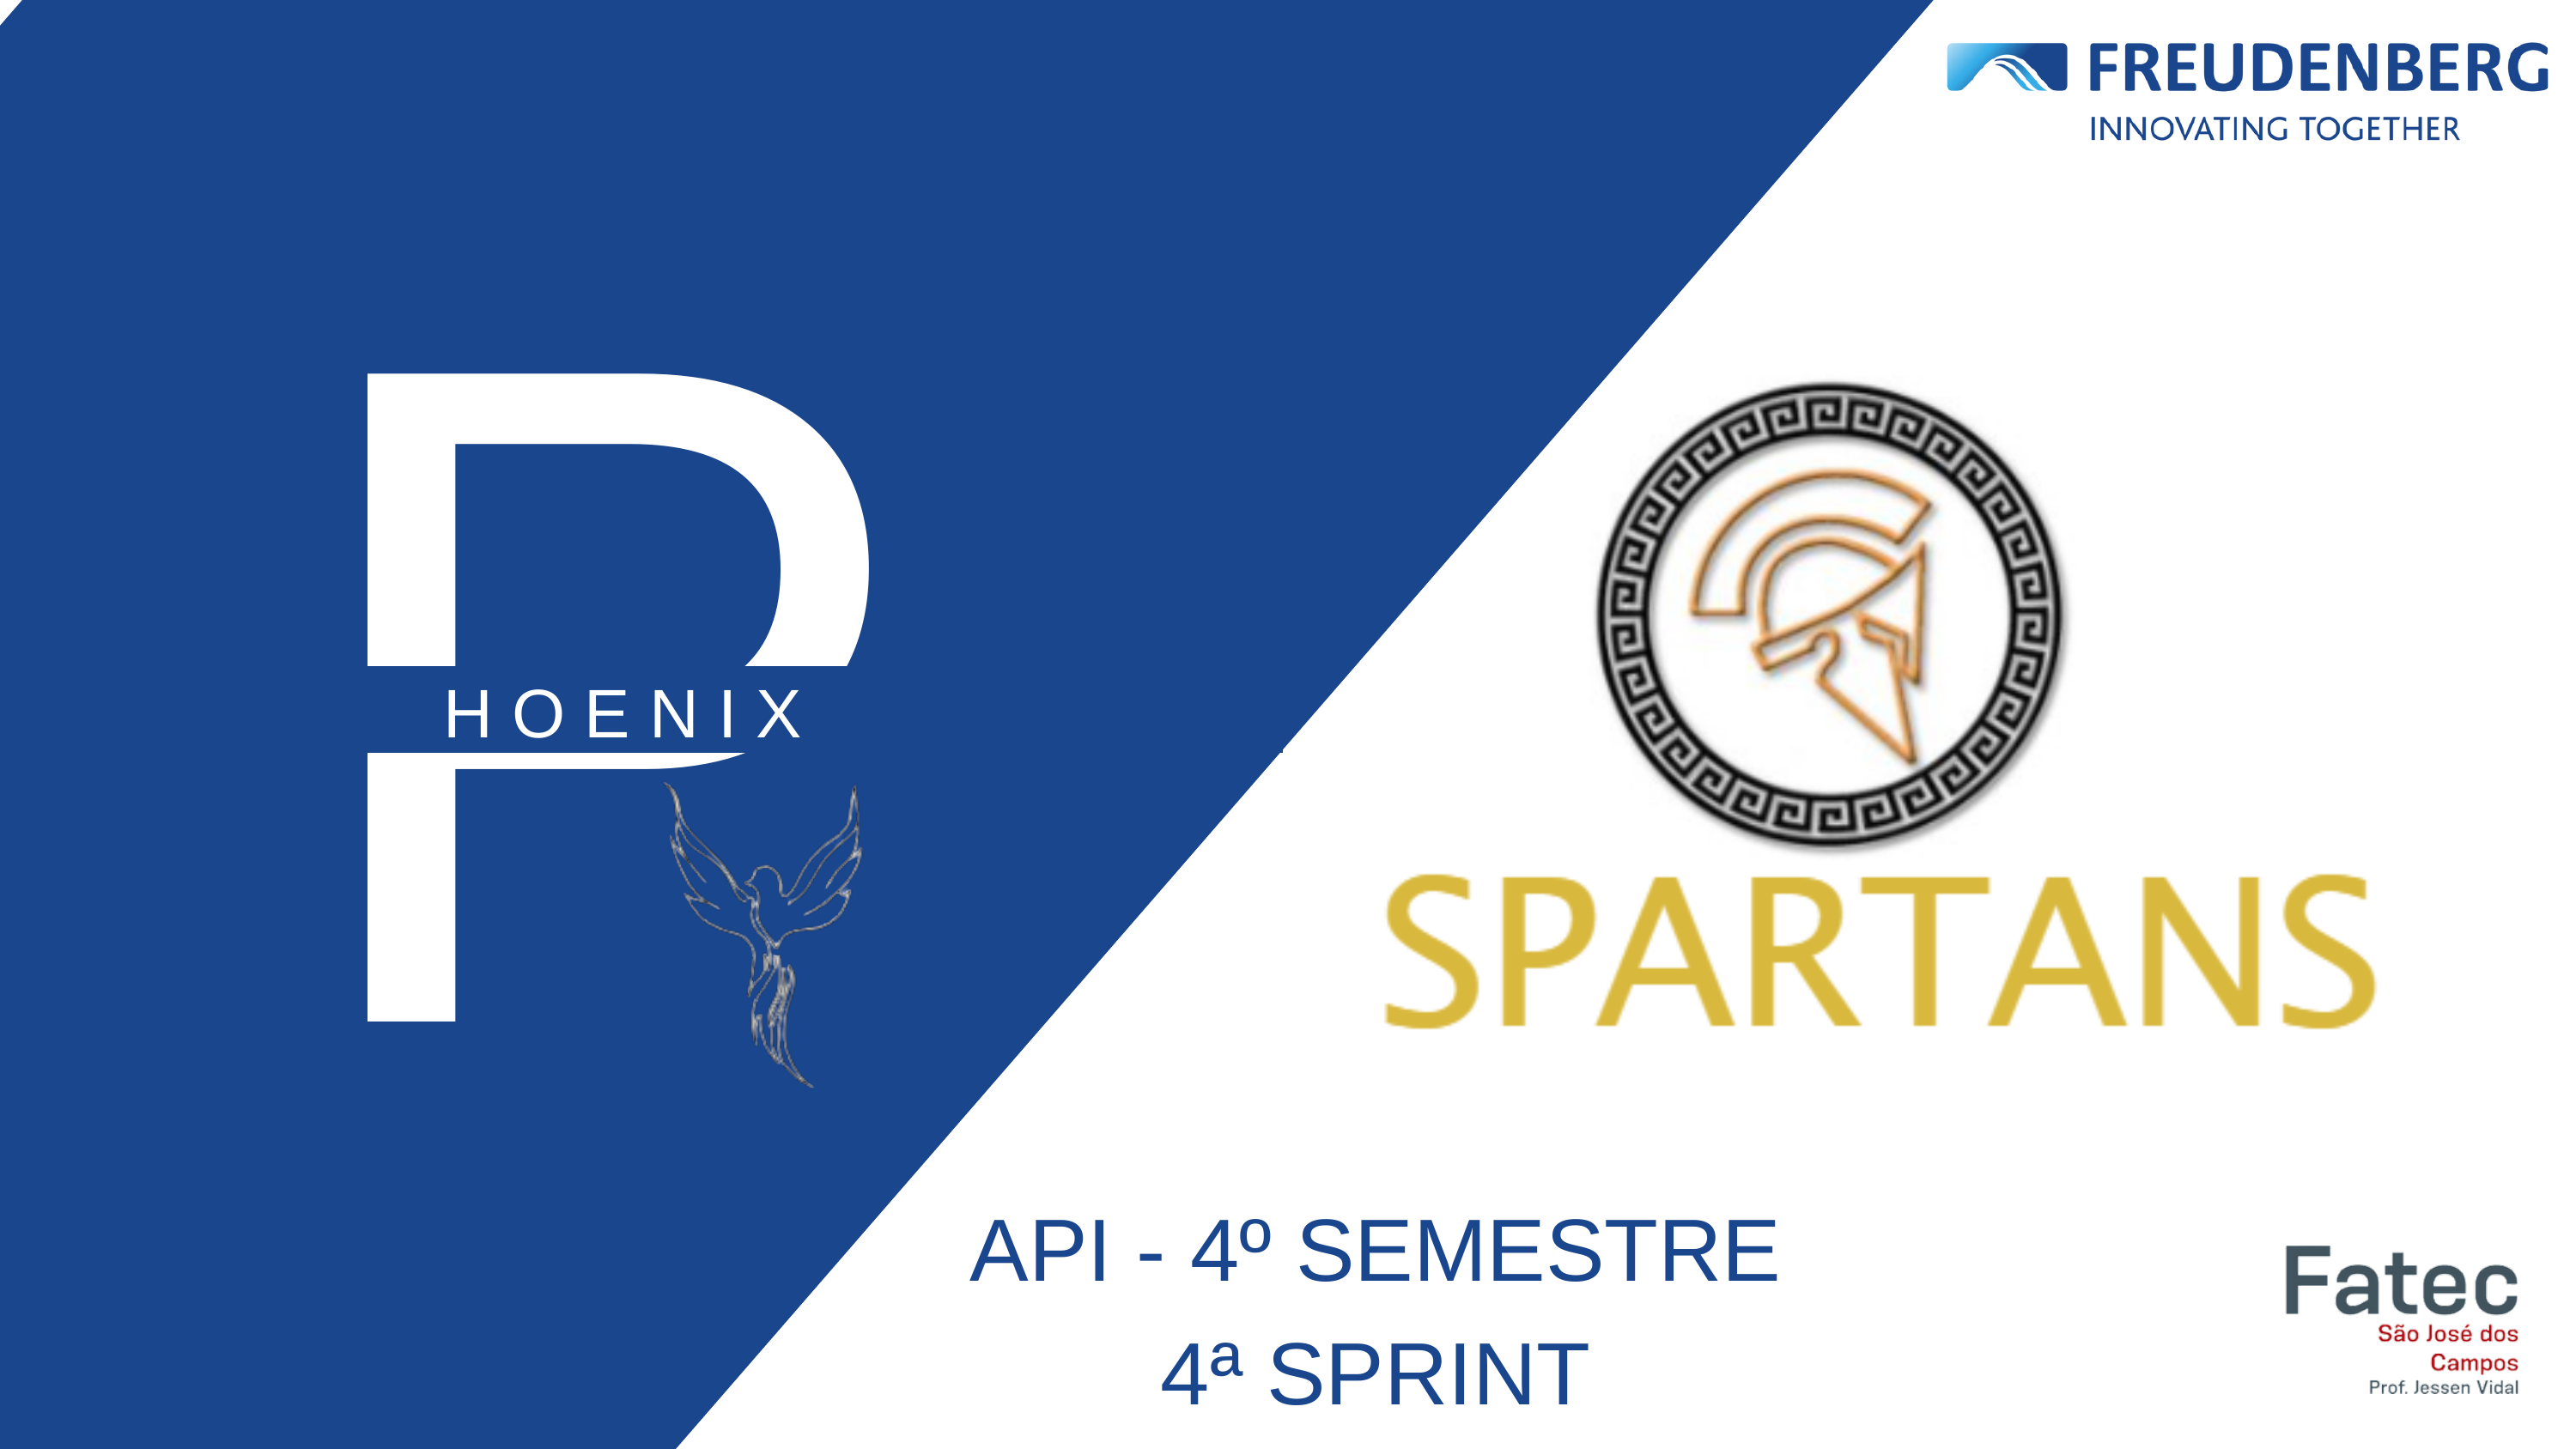

P

H O E N I X

API - 4º SEMESTRE
4ª SPRINT